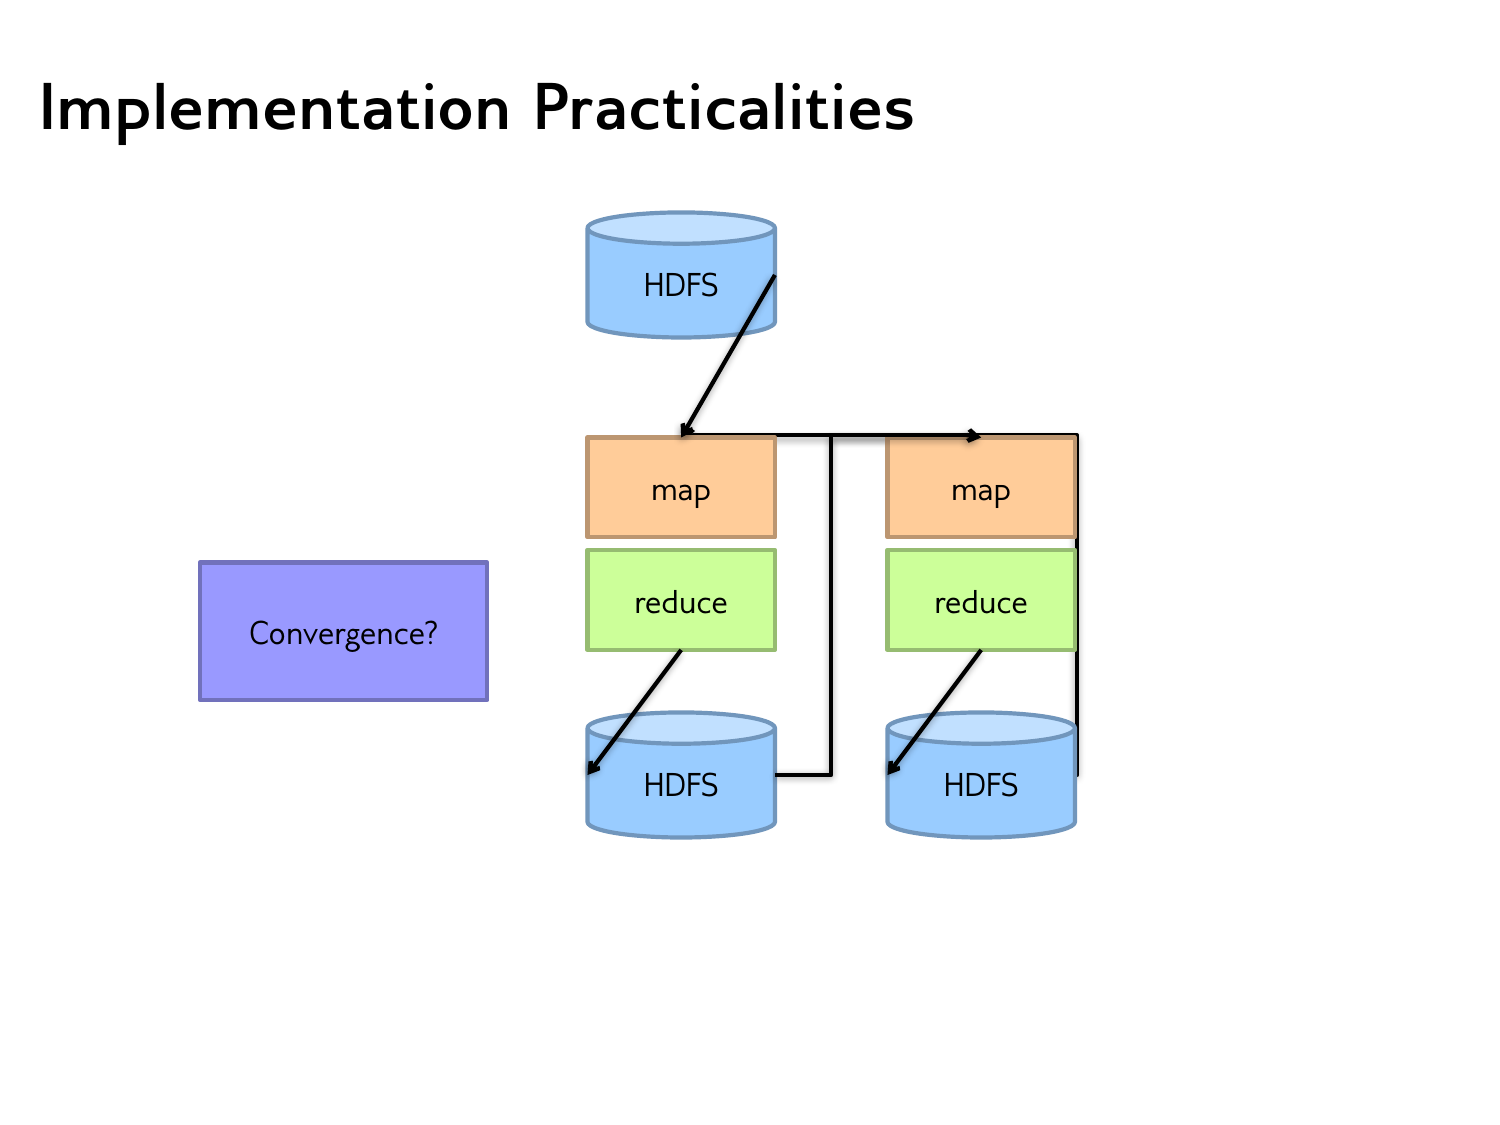

# Implementation Practicalities
HDFS
map
map
reduce
reduce
Convergence?
HDFS
HDFS